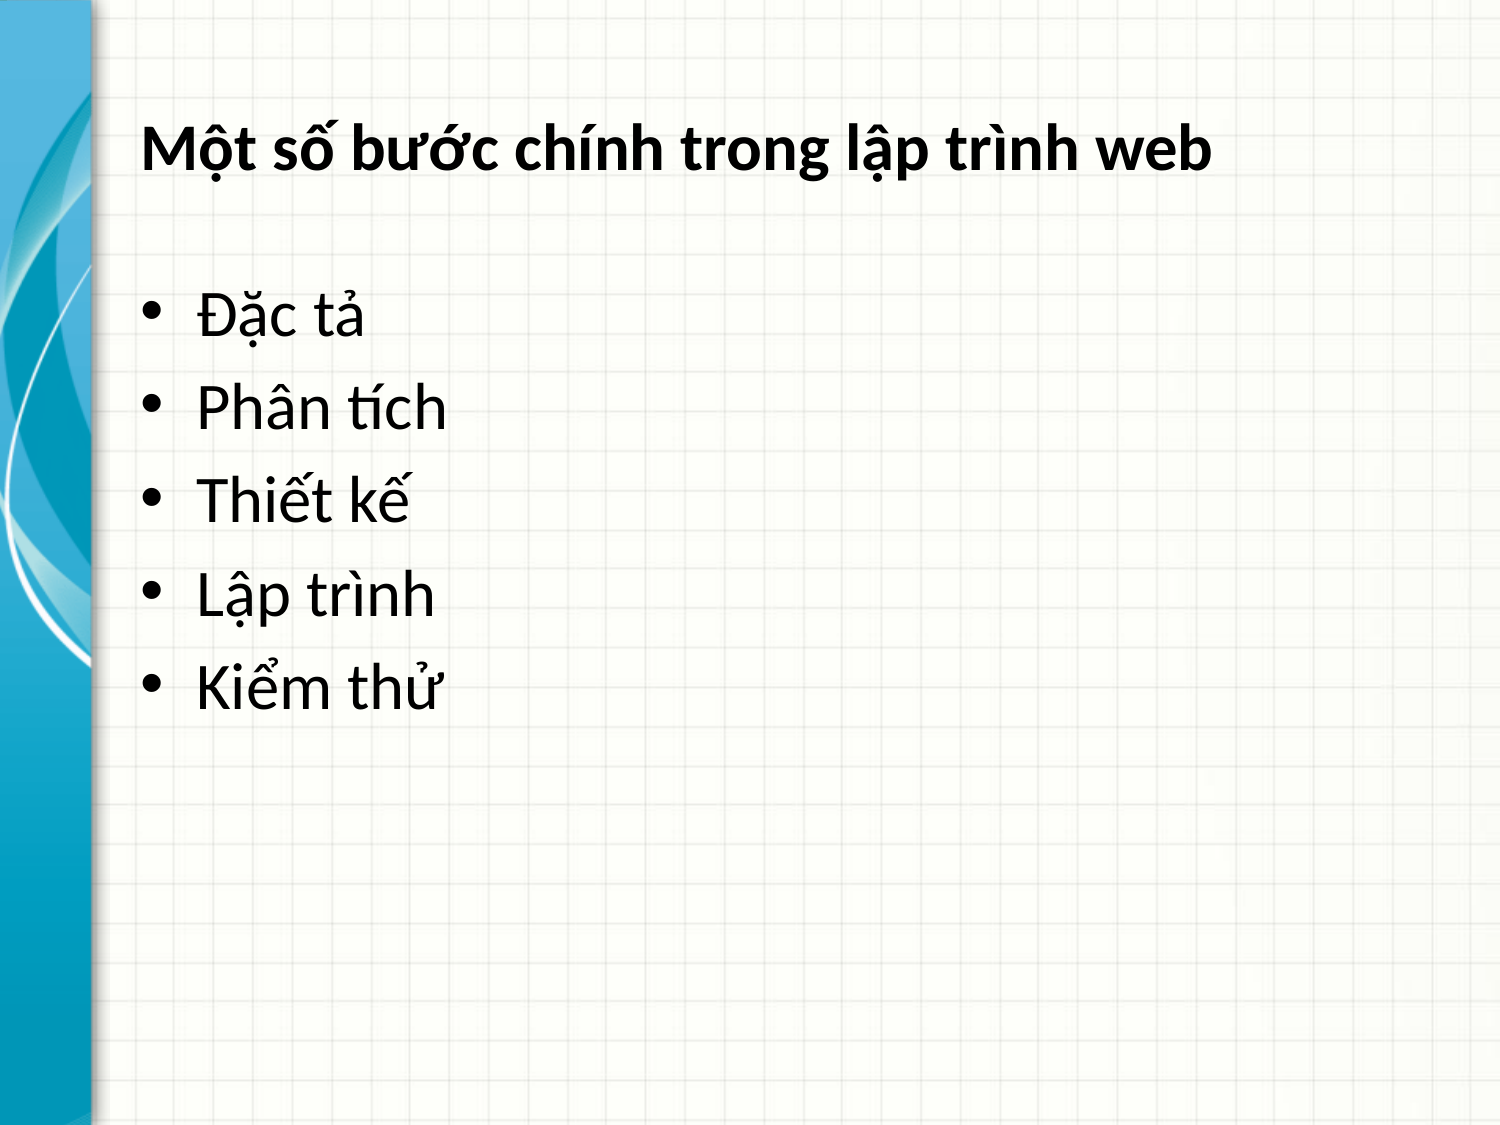

# Một số bước chính trong lập trình web
Đặc tả
Phân tích
Thiết kế
Lập trình
Kiểm thử